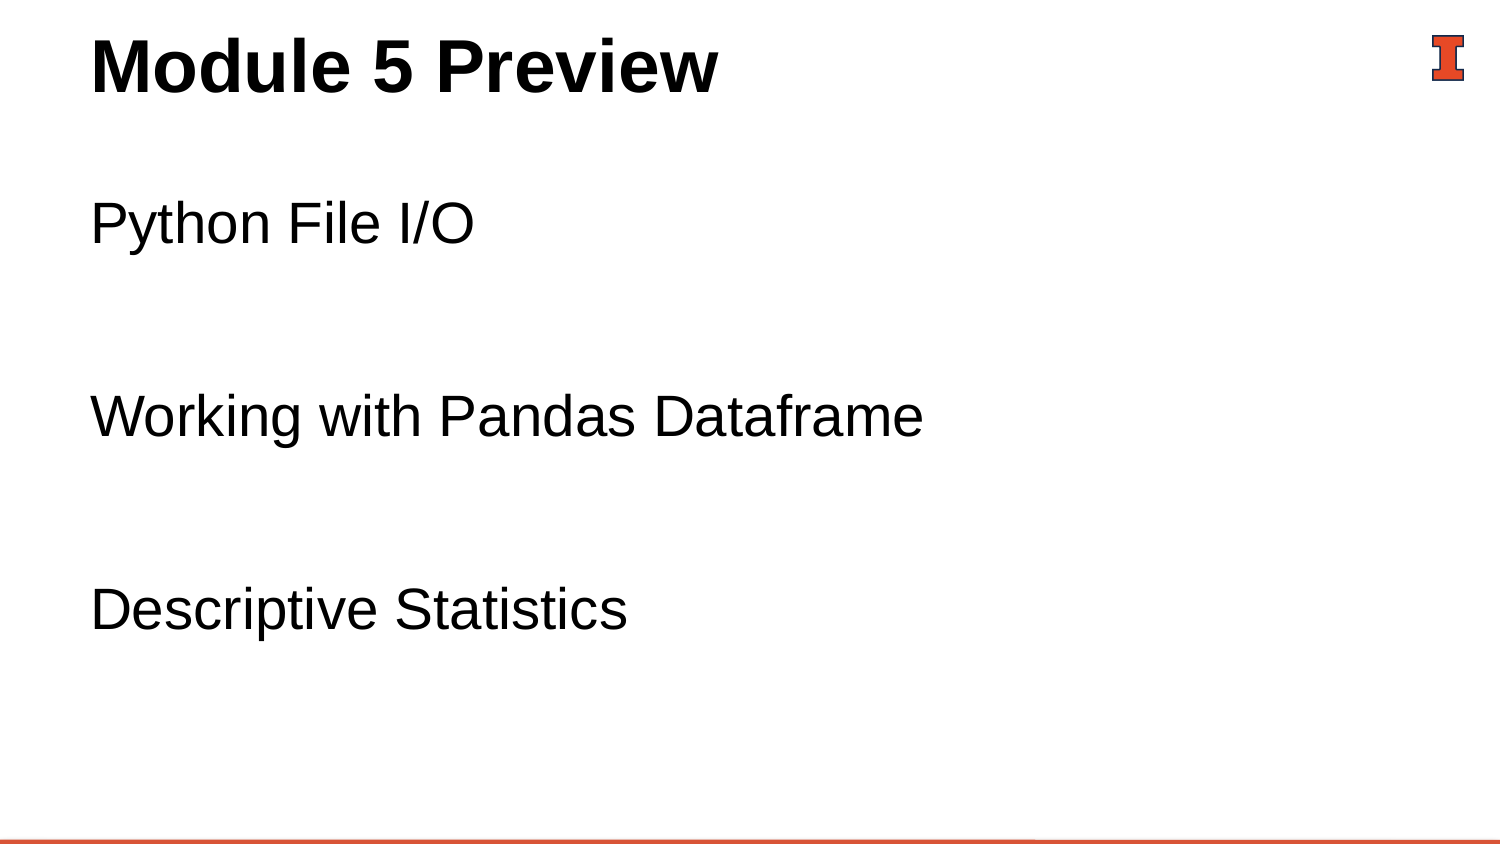

# Module 5 Preview
Python File I/O

Working with Pandas Dataframe

Descriptive Statistics